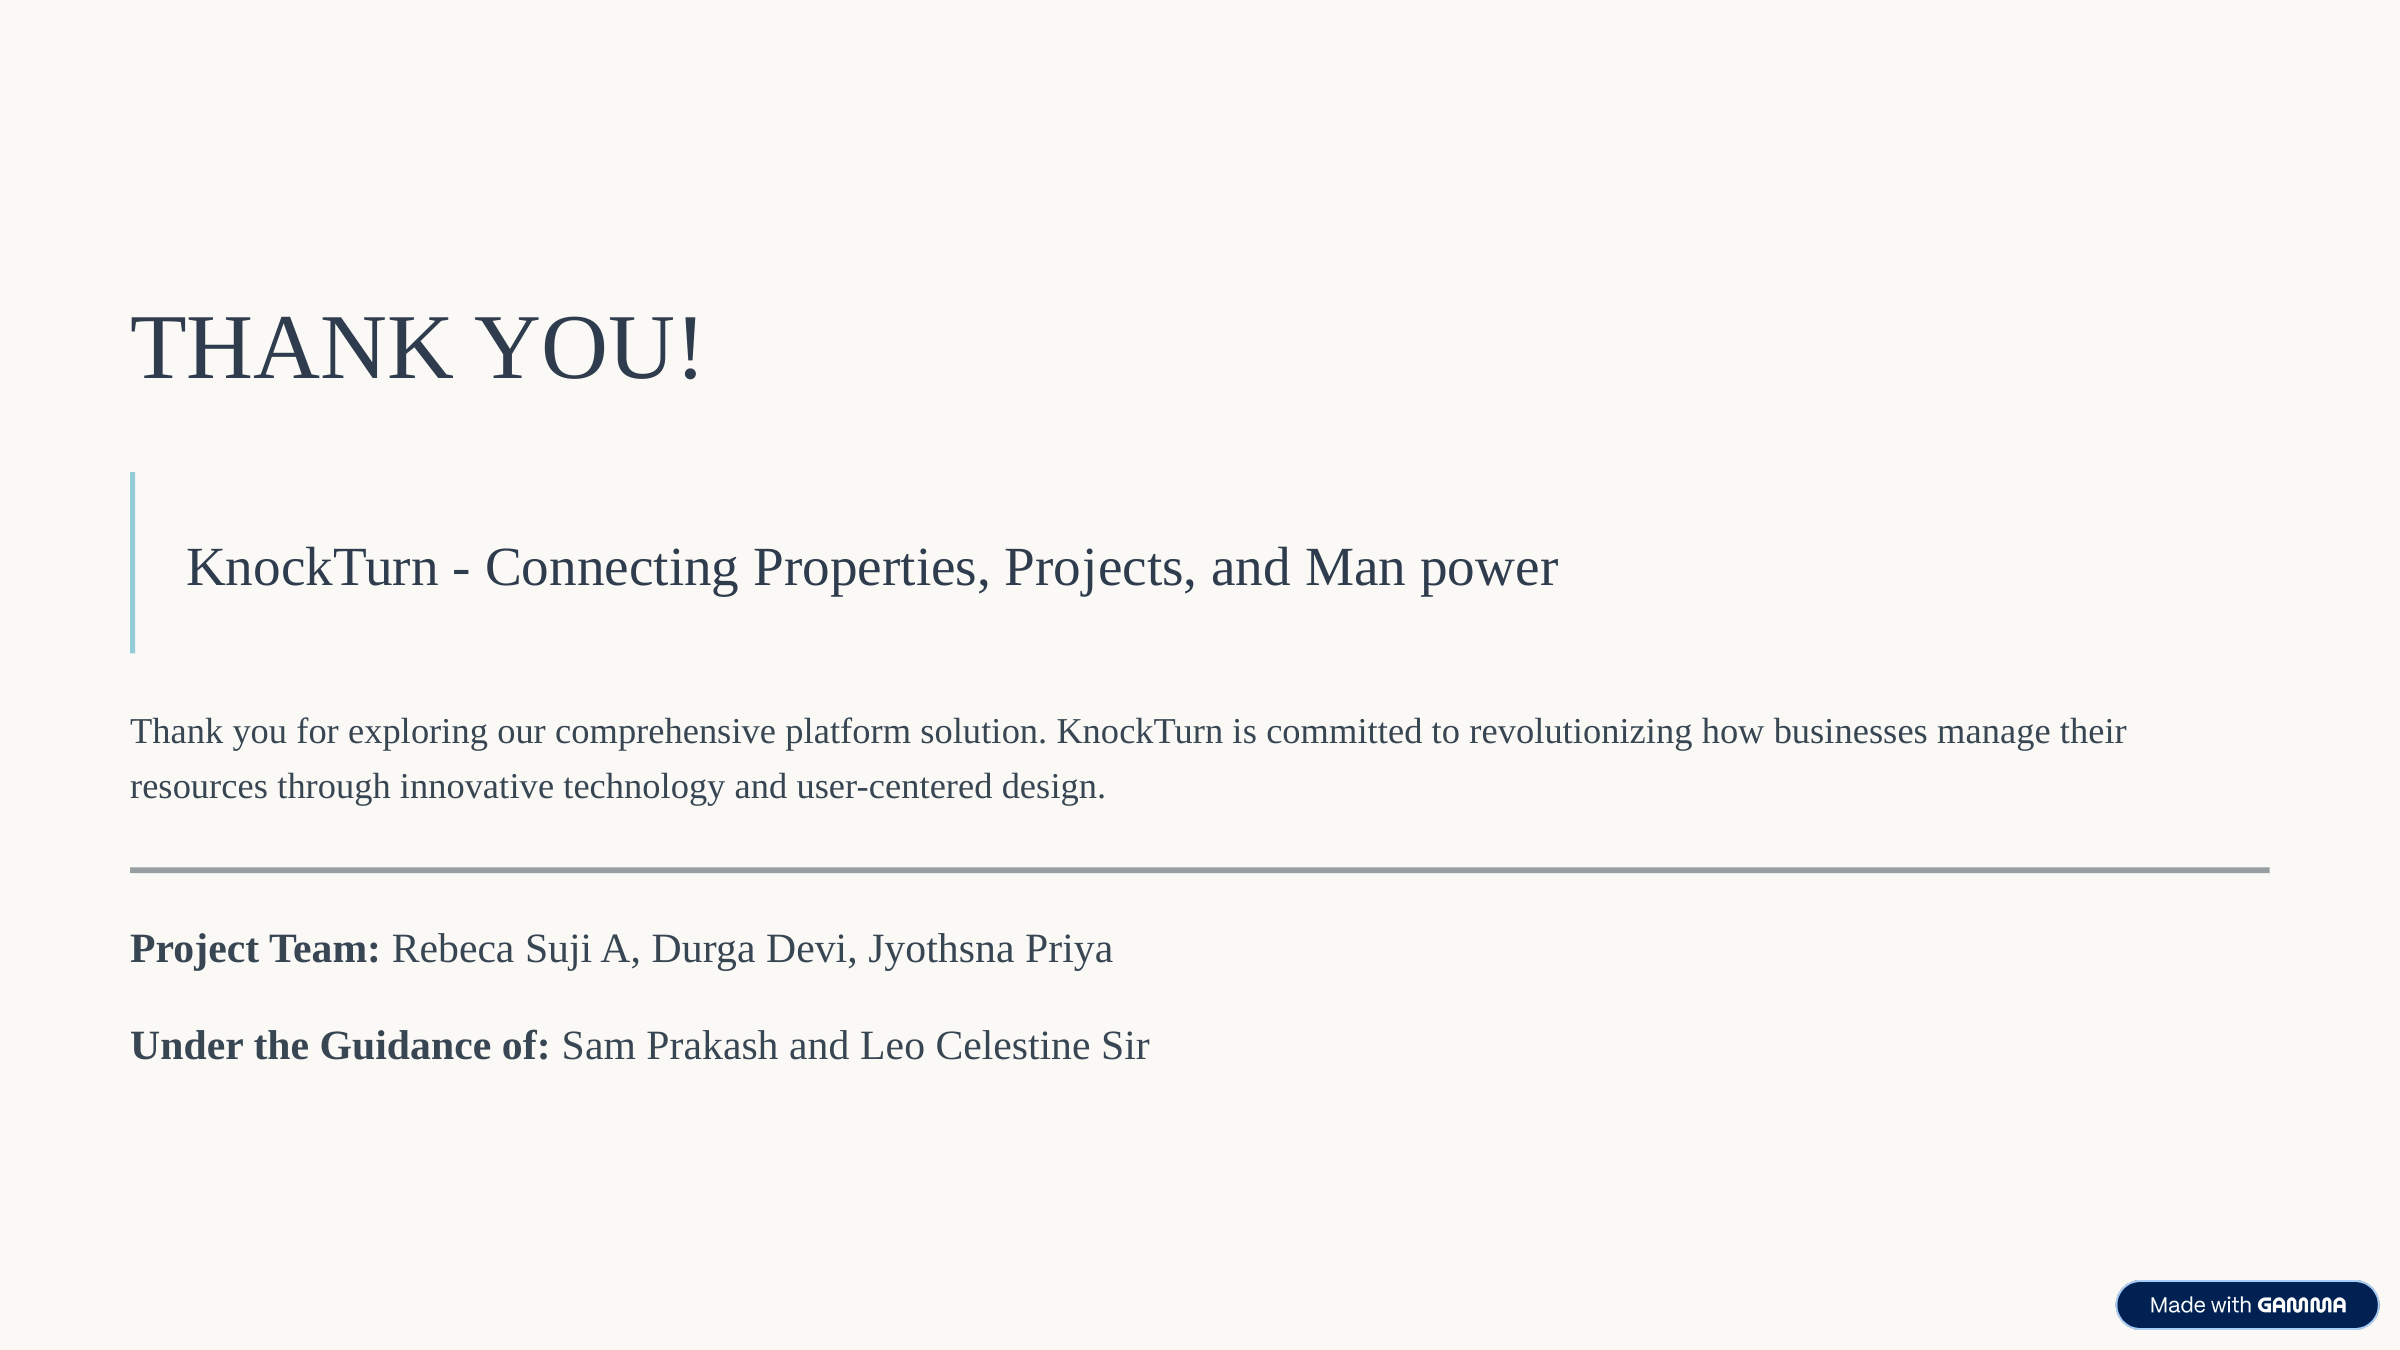

THANK YOU!

KnockTurn - Connecting Properties, Projects, and Man power
Thank you for exploring our comprehensive platform solution. KnockTurn is committed to revolutionizing how businesses manage their resources through innovative technology and user-centered design.

Project Team: Rebeca Suji A, Durga Devi, Jyothsna Priya
Under the Guidance of: Sam Prakash and Leo Celestine Sir